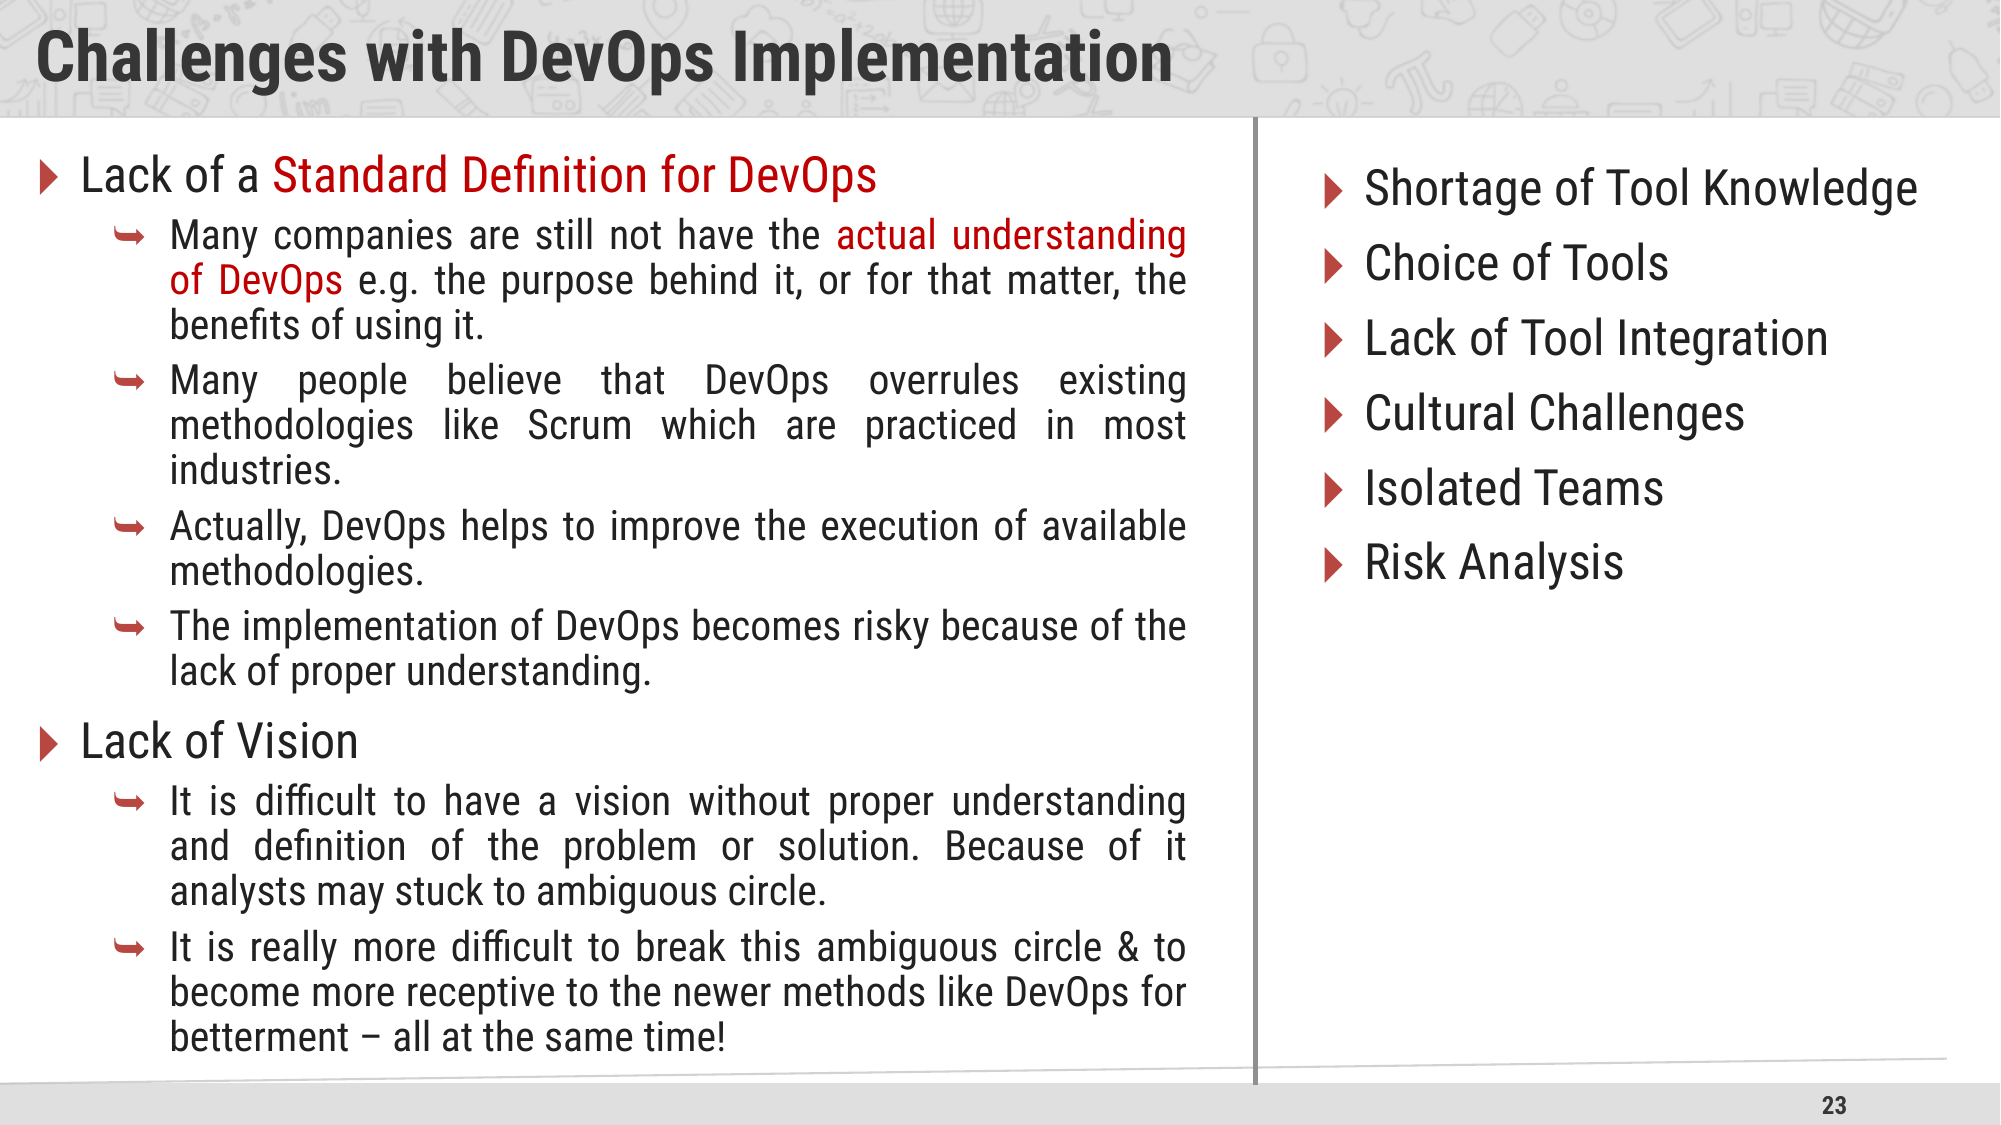

# Challenges with DevOps Implementation
Lack of a Standard Definition for DevOps
Many companies are still not have the actual understanding of DevOps e.g. the purpose behind it, or for that matter, the benefits of using it.
Many people believe that DevOps overrules existing methodologies like Scrum which are practiced in most industries.
Actually, DevOps helps to improve the execution of available methodologies.
The implementation of DevOps becomes risky because of the lack of proper understanding.
Lack of Vision
It is difficult to have a vision without proper understanding and definition of the problem or solution. Because of it analysts may stuck to ambiguous circle.
It is really more difficult to break this ambiguous circle & to become more receptive to the newer methods like DevOps for betterment – all at the same time!
Shortage of Tool Knowledge
Choice of Tools
Lack of Tool Integration
Cultural Challenges
Isolated Teams
Risk Analysis